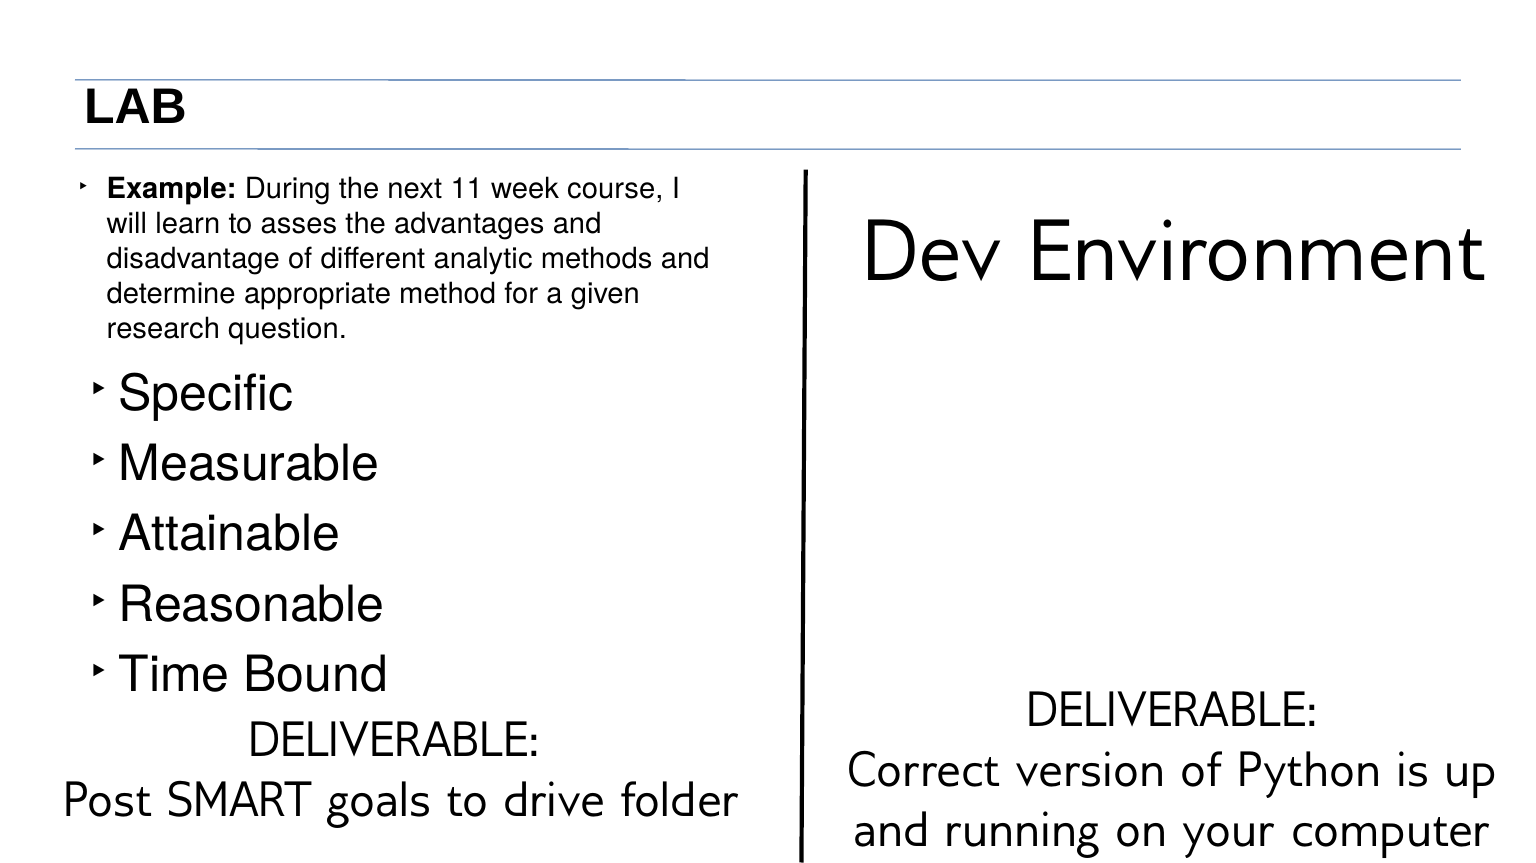

LAB
Dev Environment
Example: During the next 11 week course, I will learn to asses the advantages and disadvantage of different analytic methods and determine appropriate method for a given research question.

Specific
Measurable
Attainable
Reasonable
Time Bound
DELIVERABLE:
 Correct version of Python is up  and running on your computer
DELIVERABLE:
 Post SMART goals to drive folder